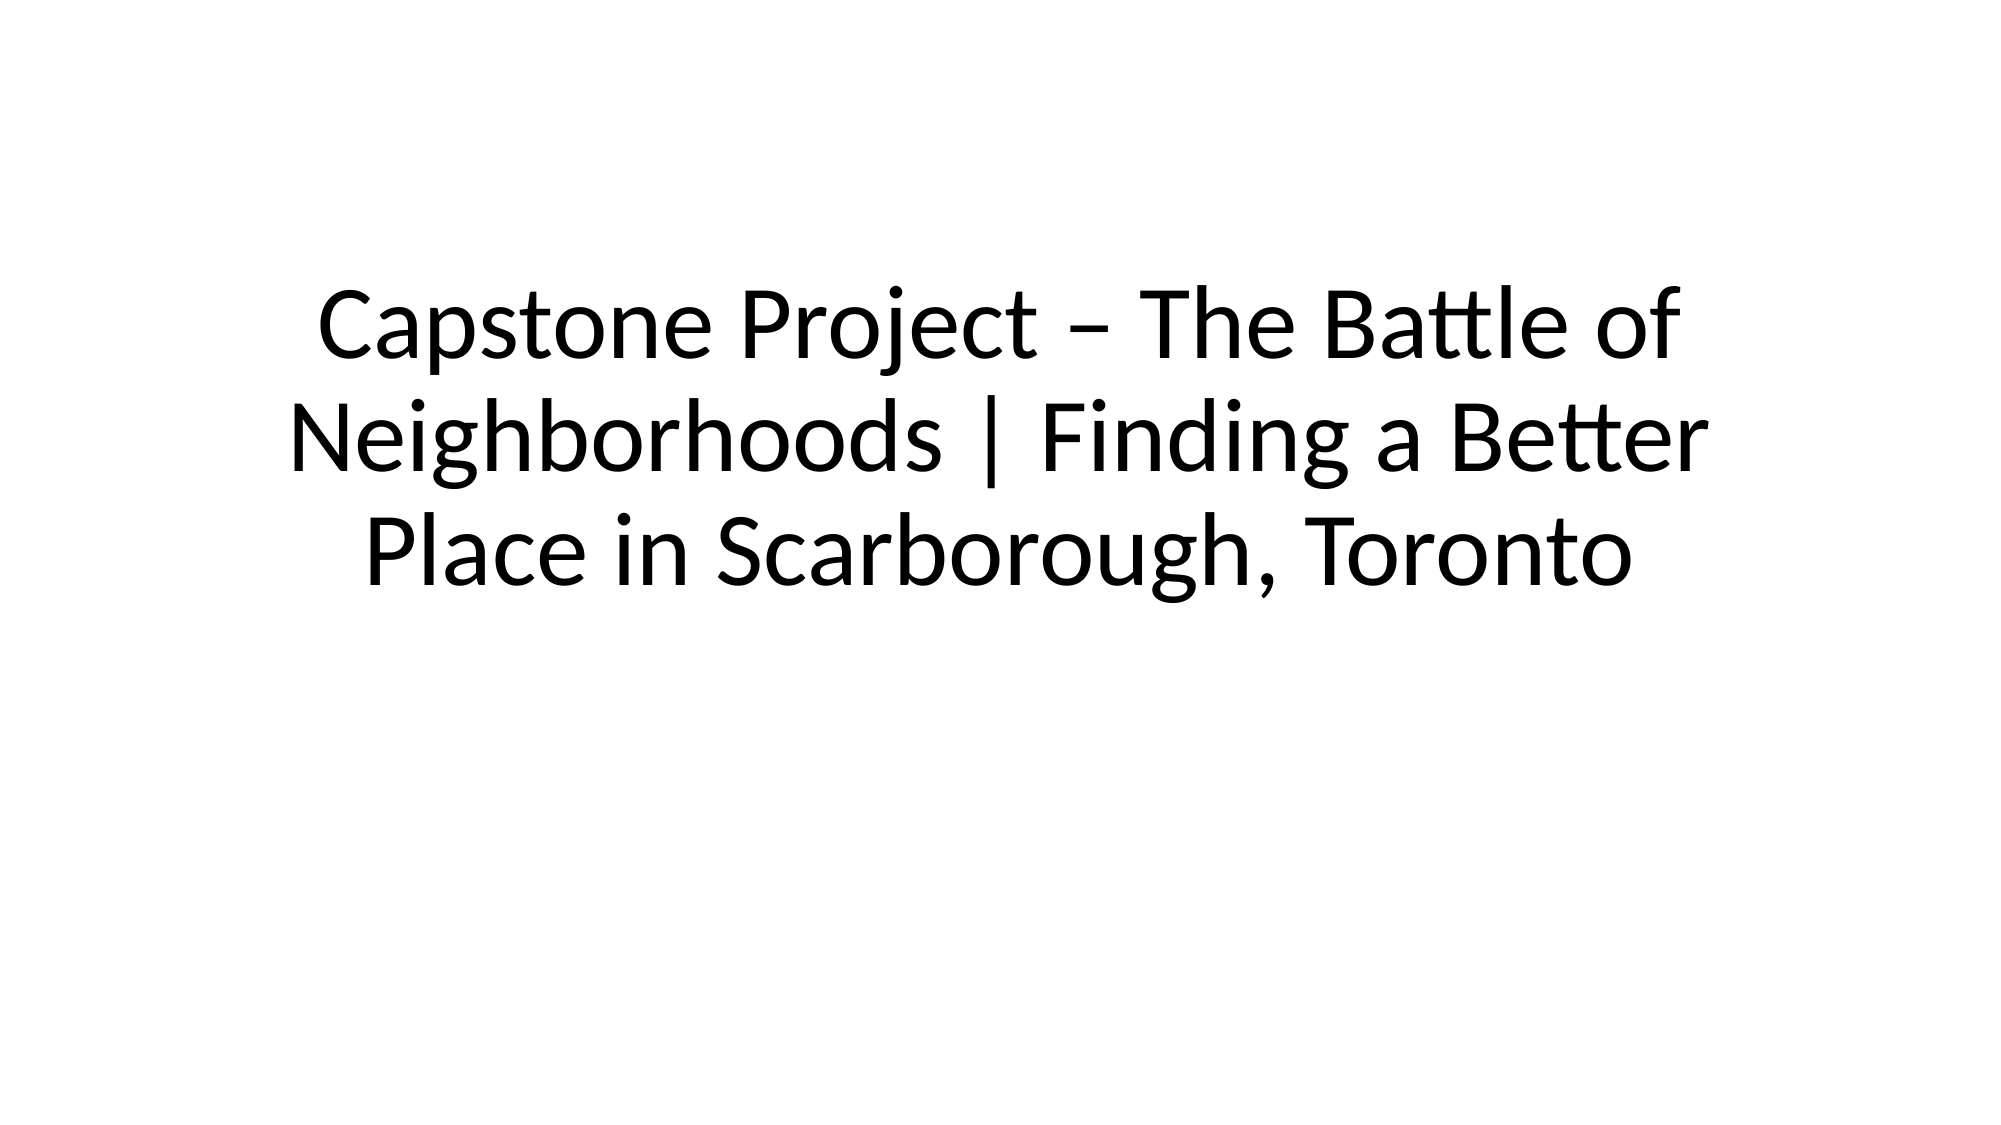

# Capstone Project – The Battle of Neighborhoods | Finding a Better Place in Scarborough, Toronto